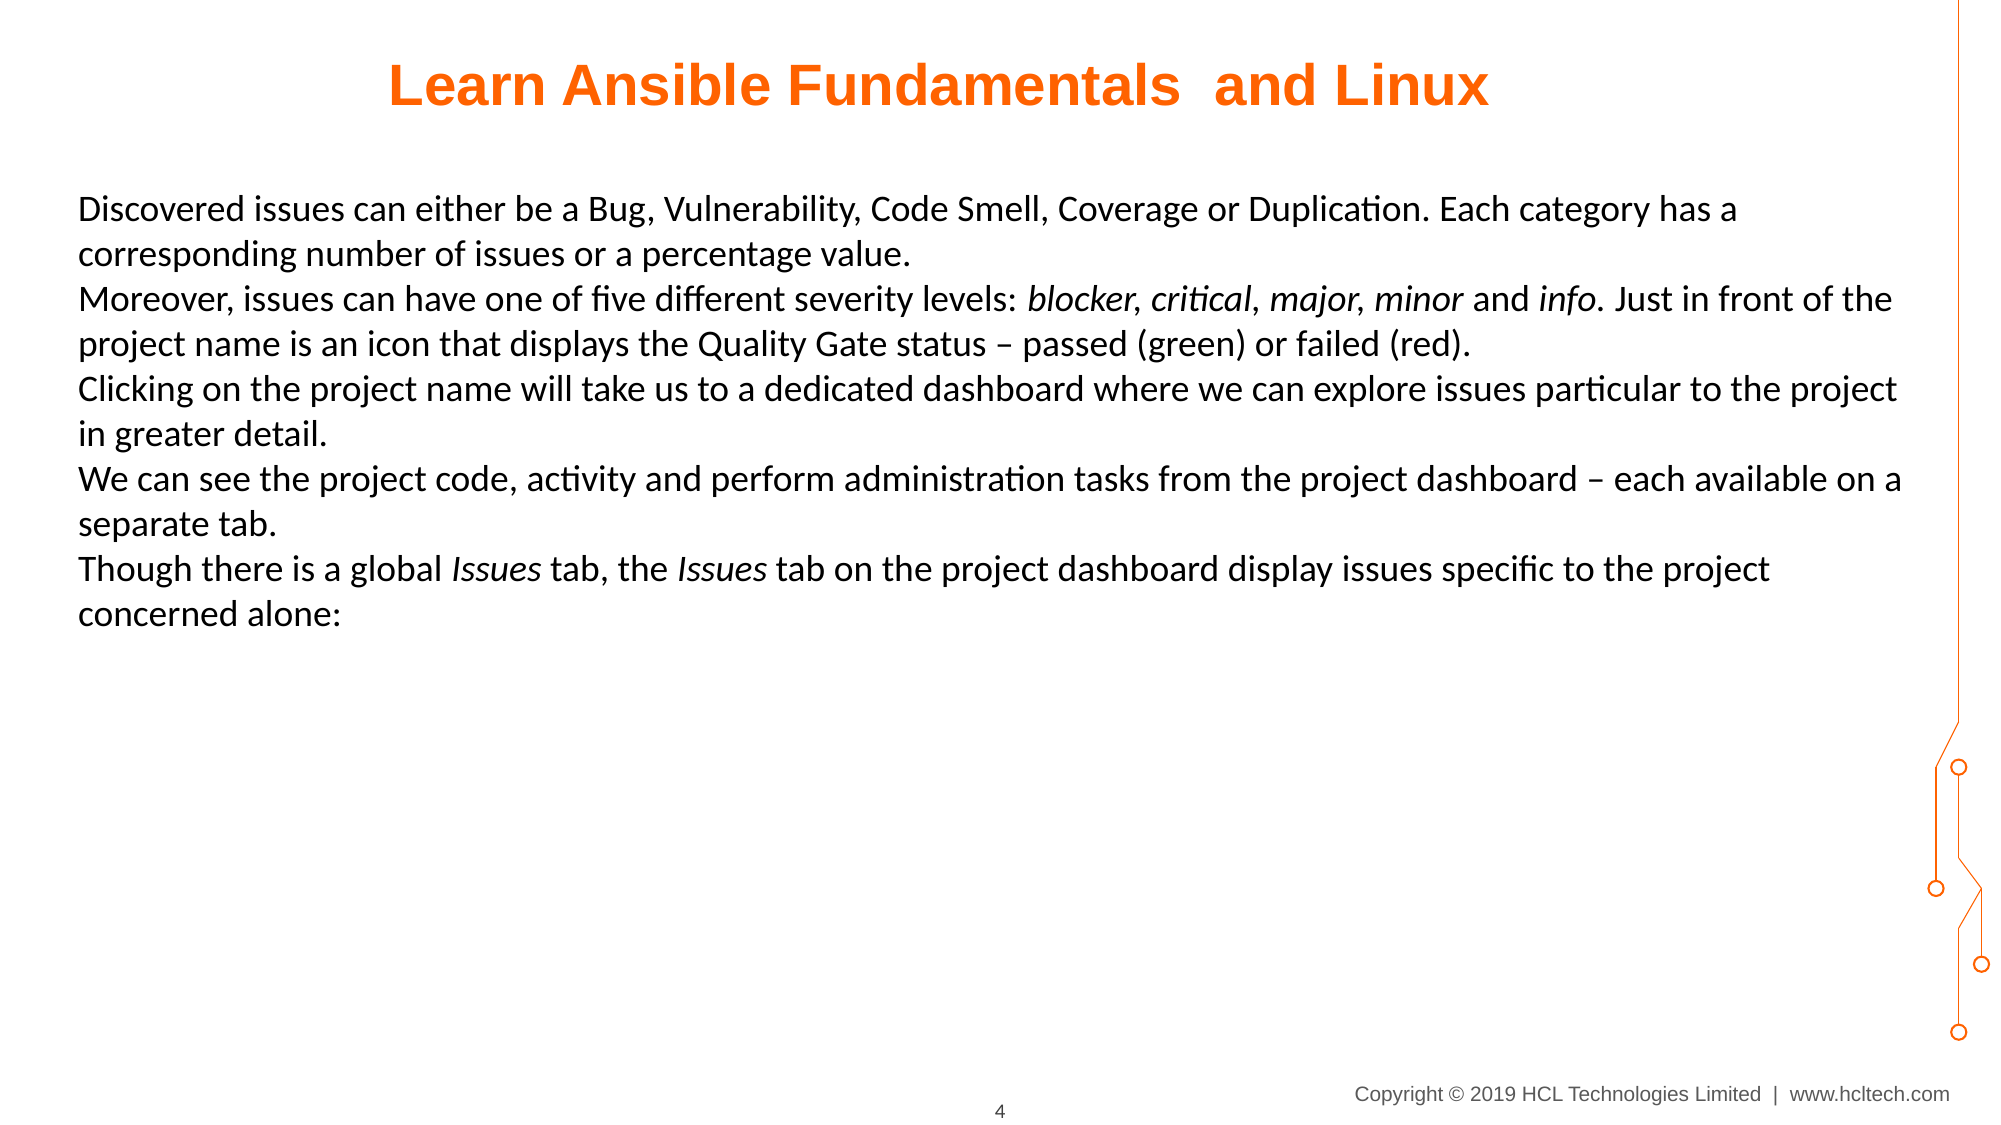

# Learn Ansible Fundamentals  and Linux
Discovered issues can either be a Bug, Vulnerability, Code Smell, Coverage or Duplication. Each category has a corresponding number of issues or a percentage value.
Moreover, issues can have one of five different severity levels: blocker, critical, major, minor and info. Just in front of the project name is an icon that displays the Quality Gate status – passed (green) or failed (red).
Clicking on the project name will take us to a dedicated dashboard where we can explore issues particular to the project in greater detail.
We can see the project code, activity and perform administration tasks from the project dashboard – each available on a separate tab.
Though there is a global Issues tab, the Issues tab on the project dashboard display issues specific to the project concerned alone: